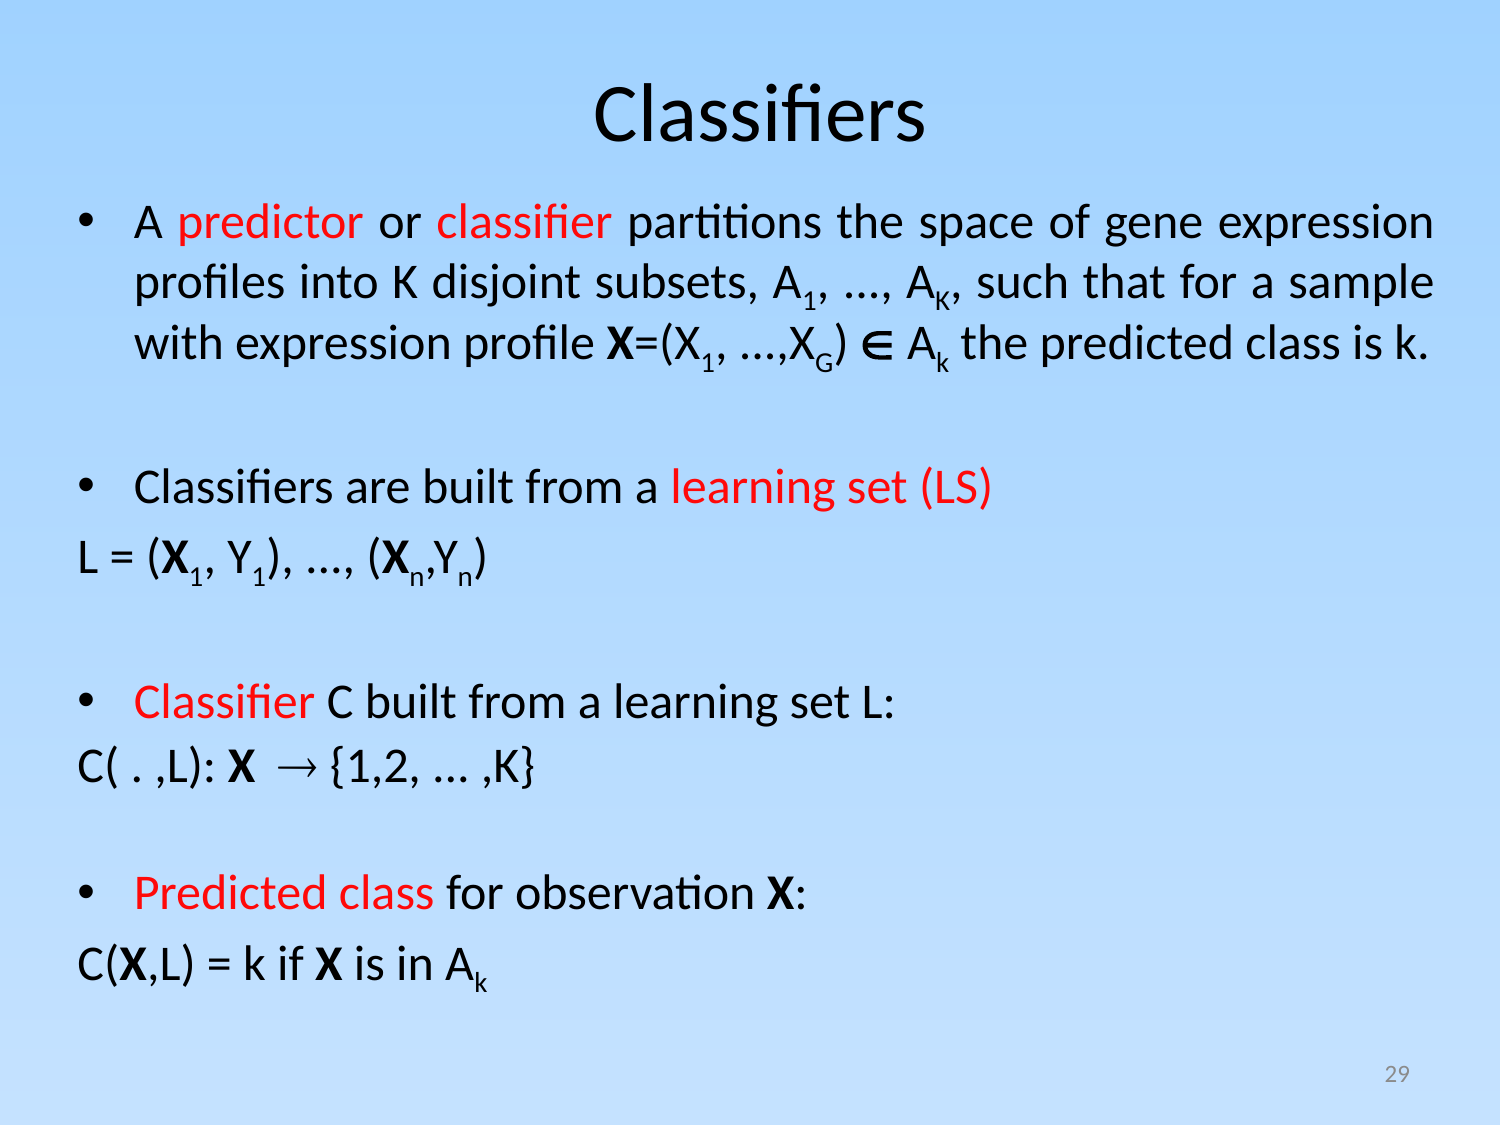

# Classifiers
A predictor or classifier partitions the space of gene expression profiles into K disjoint subsets, A1, ..., AK, such that for a sample with expression profile X=(X1, ...,XG) ∈ Ak the predicted class is k.

Classifiers are built from a learning set (LS)
L = (X1, Y1), ..., (Xn,Yn)

Classifier C built from a learning set L:
C( . ,L): X  → {1,2, ... ,K}

Predicted class for observation X:
C(X,L) = k if X is in Ak

29